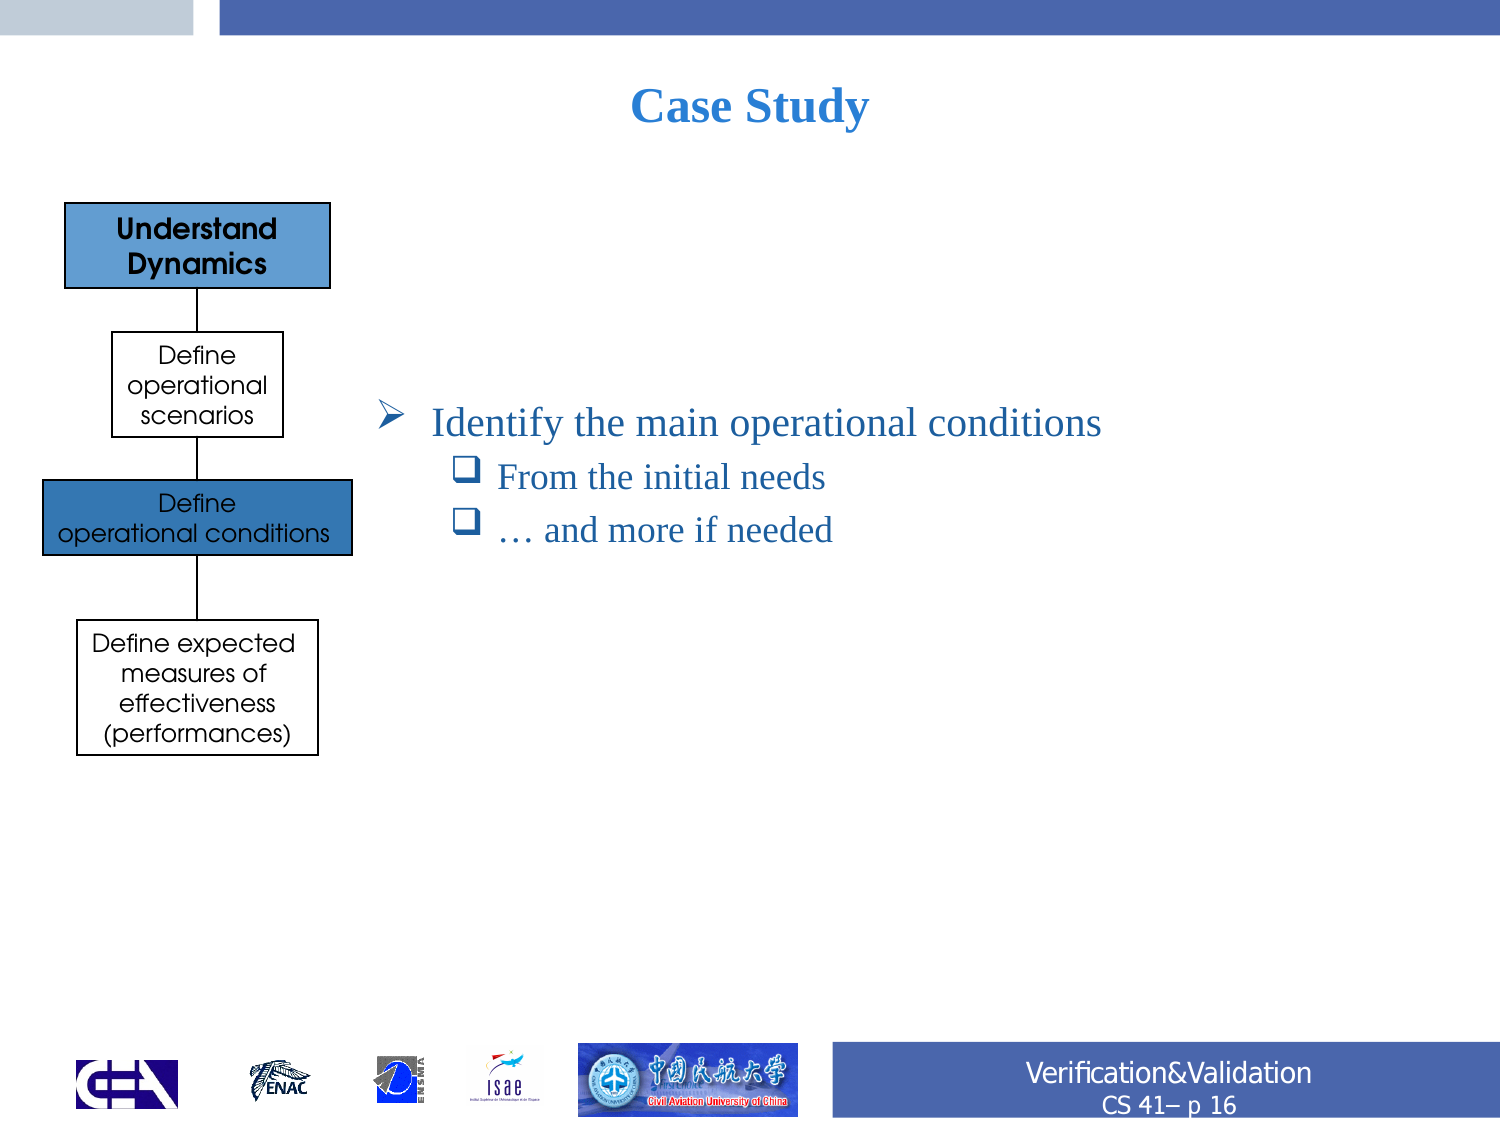

# Case Study
Understand Dynamics

Identify the main operational conditions
From the initial needs
… and more if needed
Define
operational
scenarios
Define
operational conditions
Define expected
measures of
effectiveness
(performances)